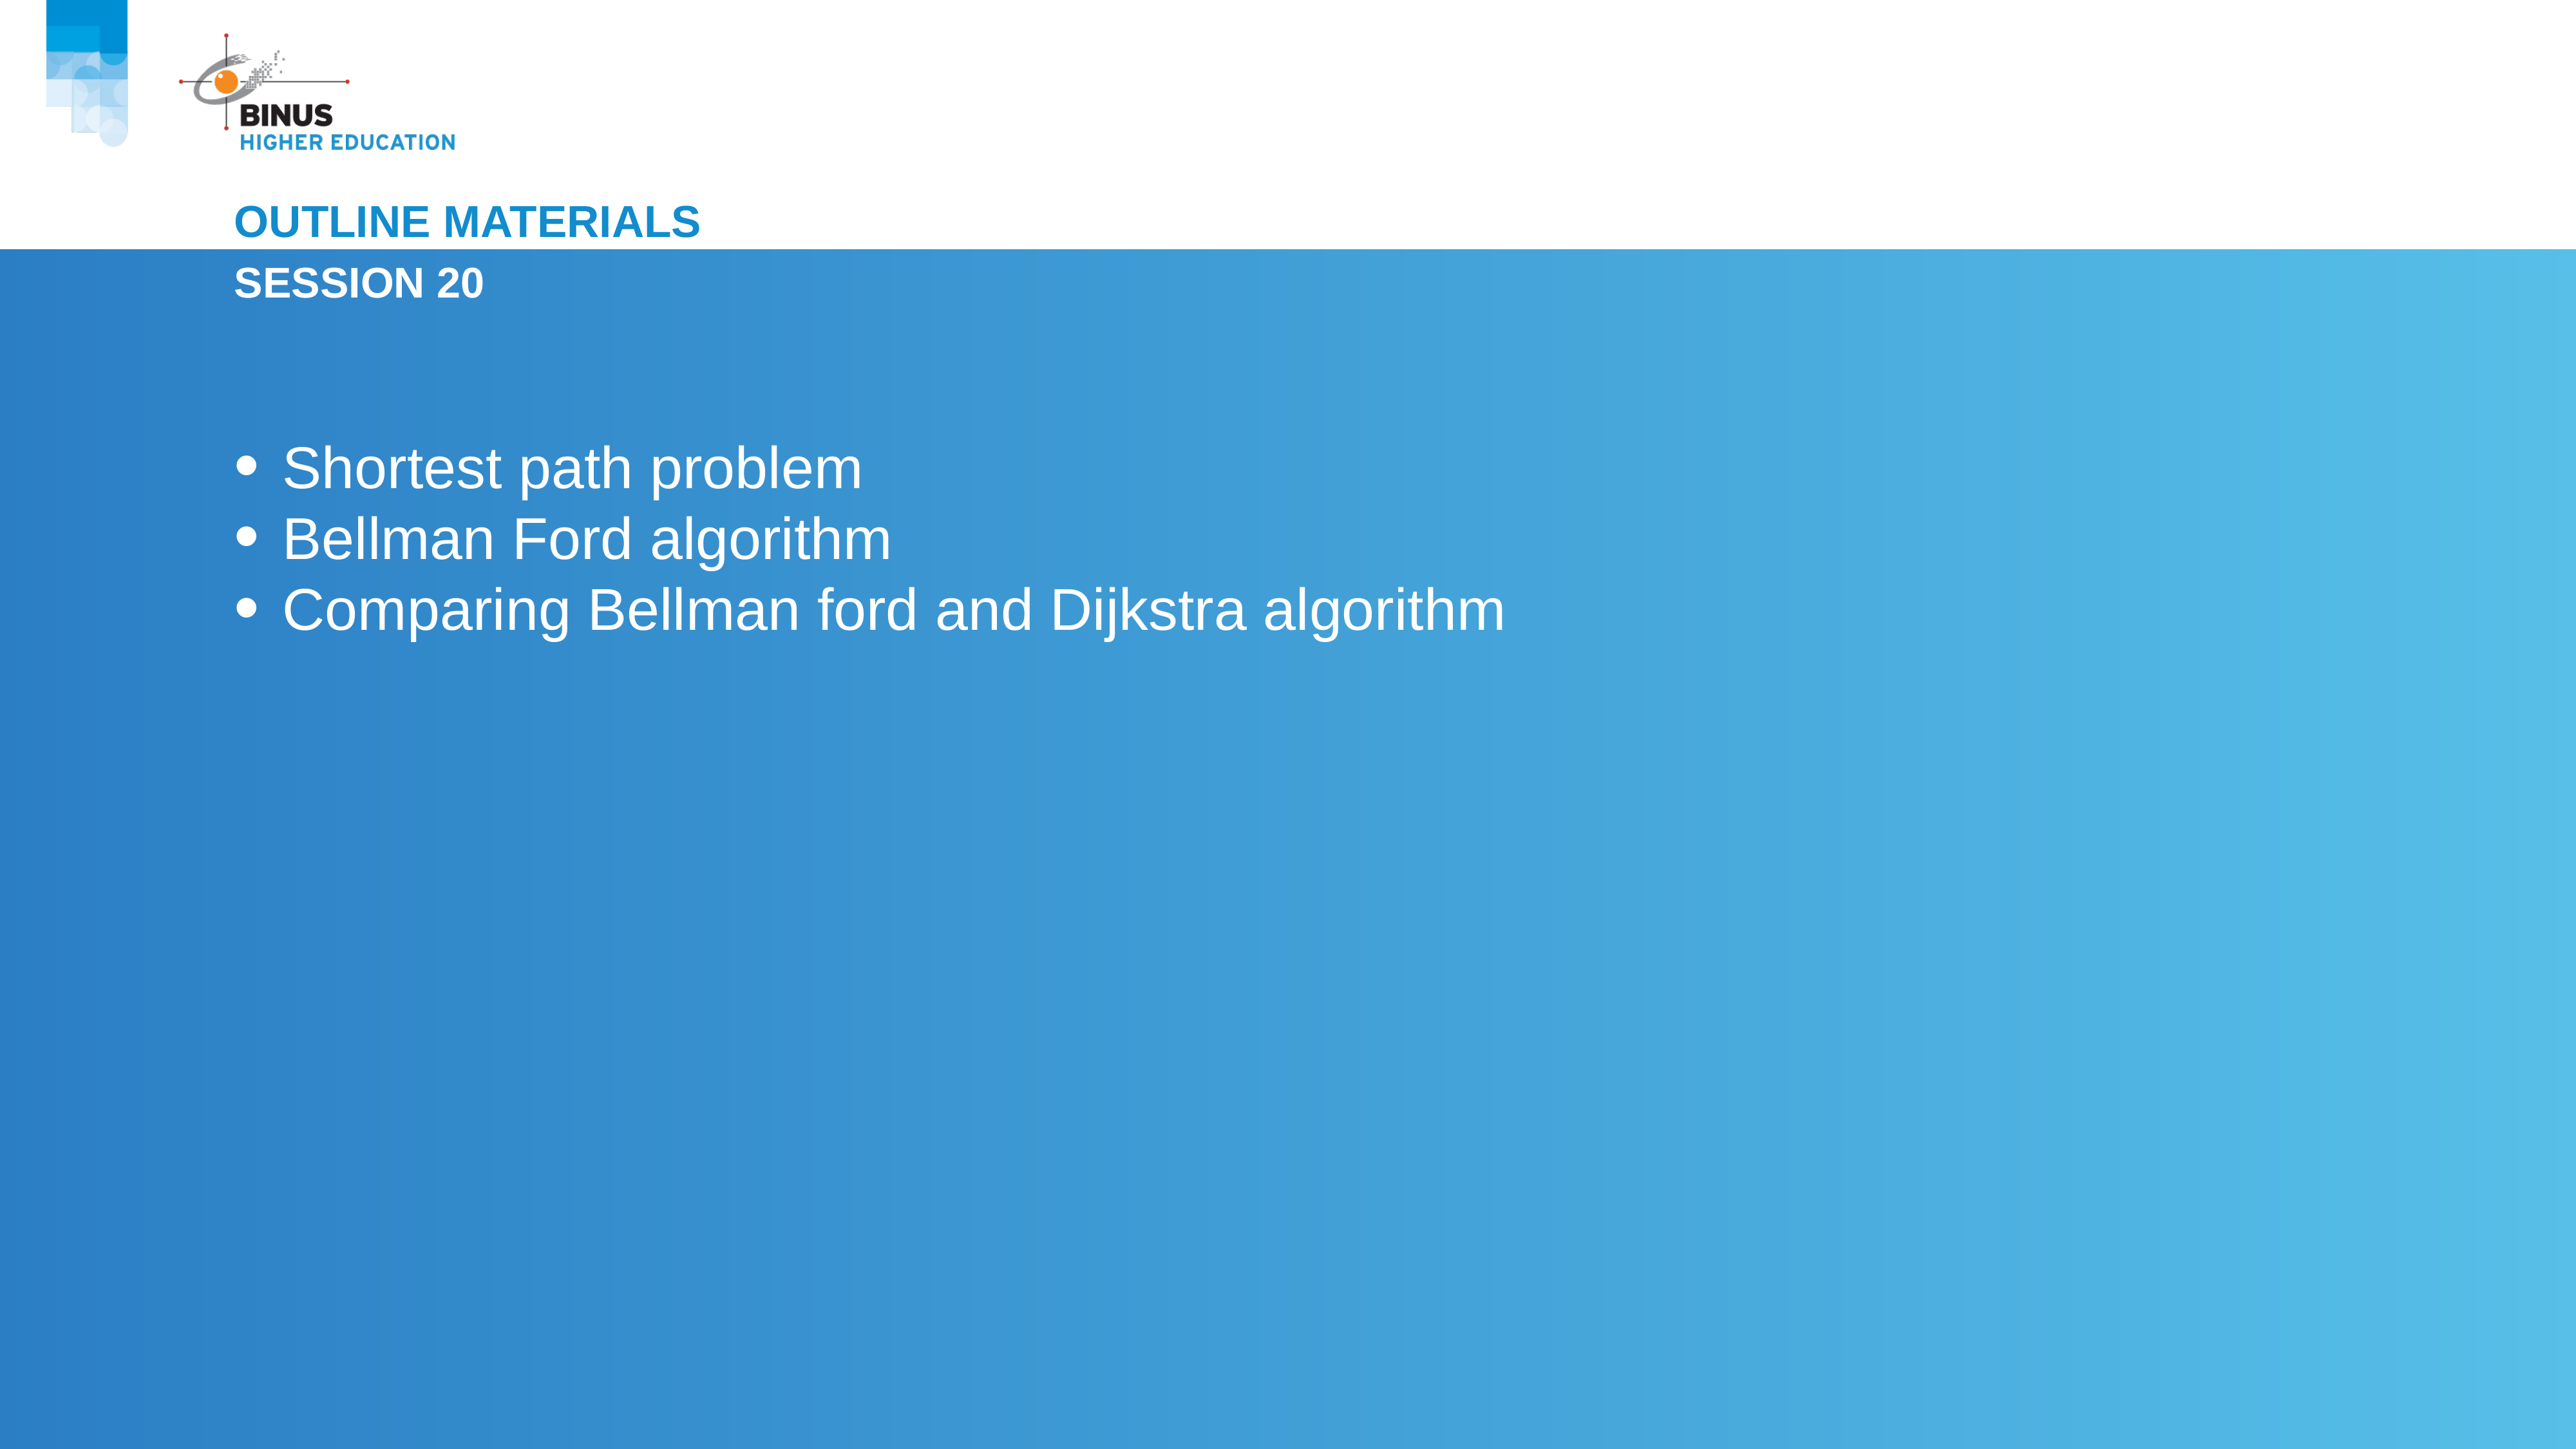

# Outline Materials
Session 20
Shortest path problem
Bellman Ford algorithm
Comparing Bellman ford and Dijkstra algorithm